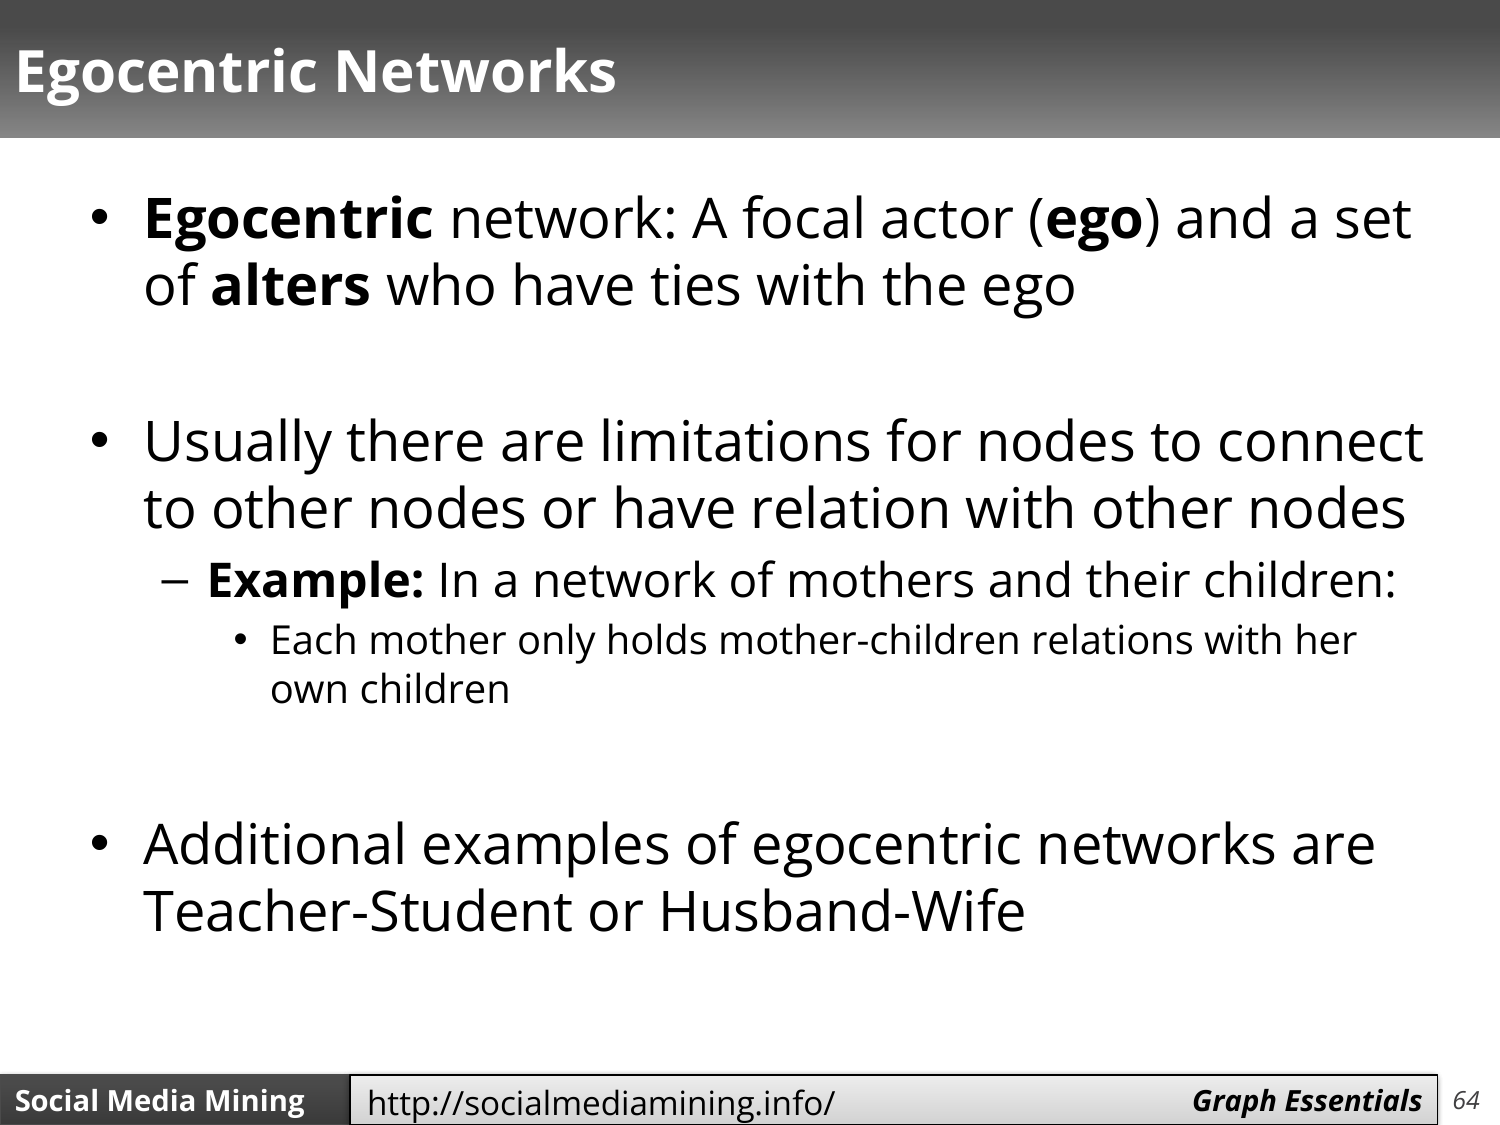

# Egocentric Networks
Egocentric network: A focal actor (ego) and a set of alters who have ties with the ego

Usually there are limitations for nodes to connect to other nodes or have relation with other nodes
Example: In a network of mothers and their children:
Each mother only holds mother-children relations with her own children

Additional examples of egocentric networks are Teacher-Student or Husband-Wife